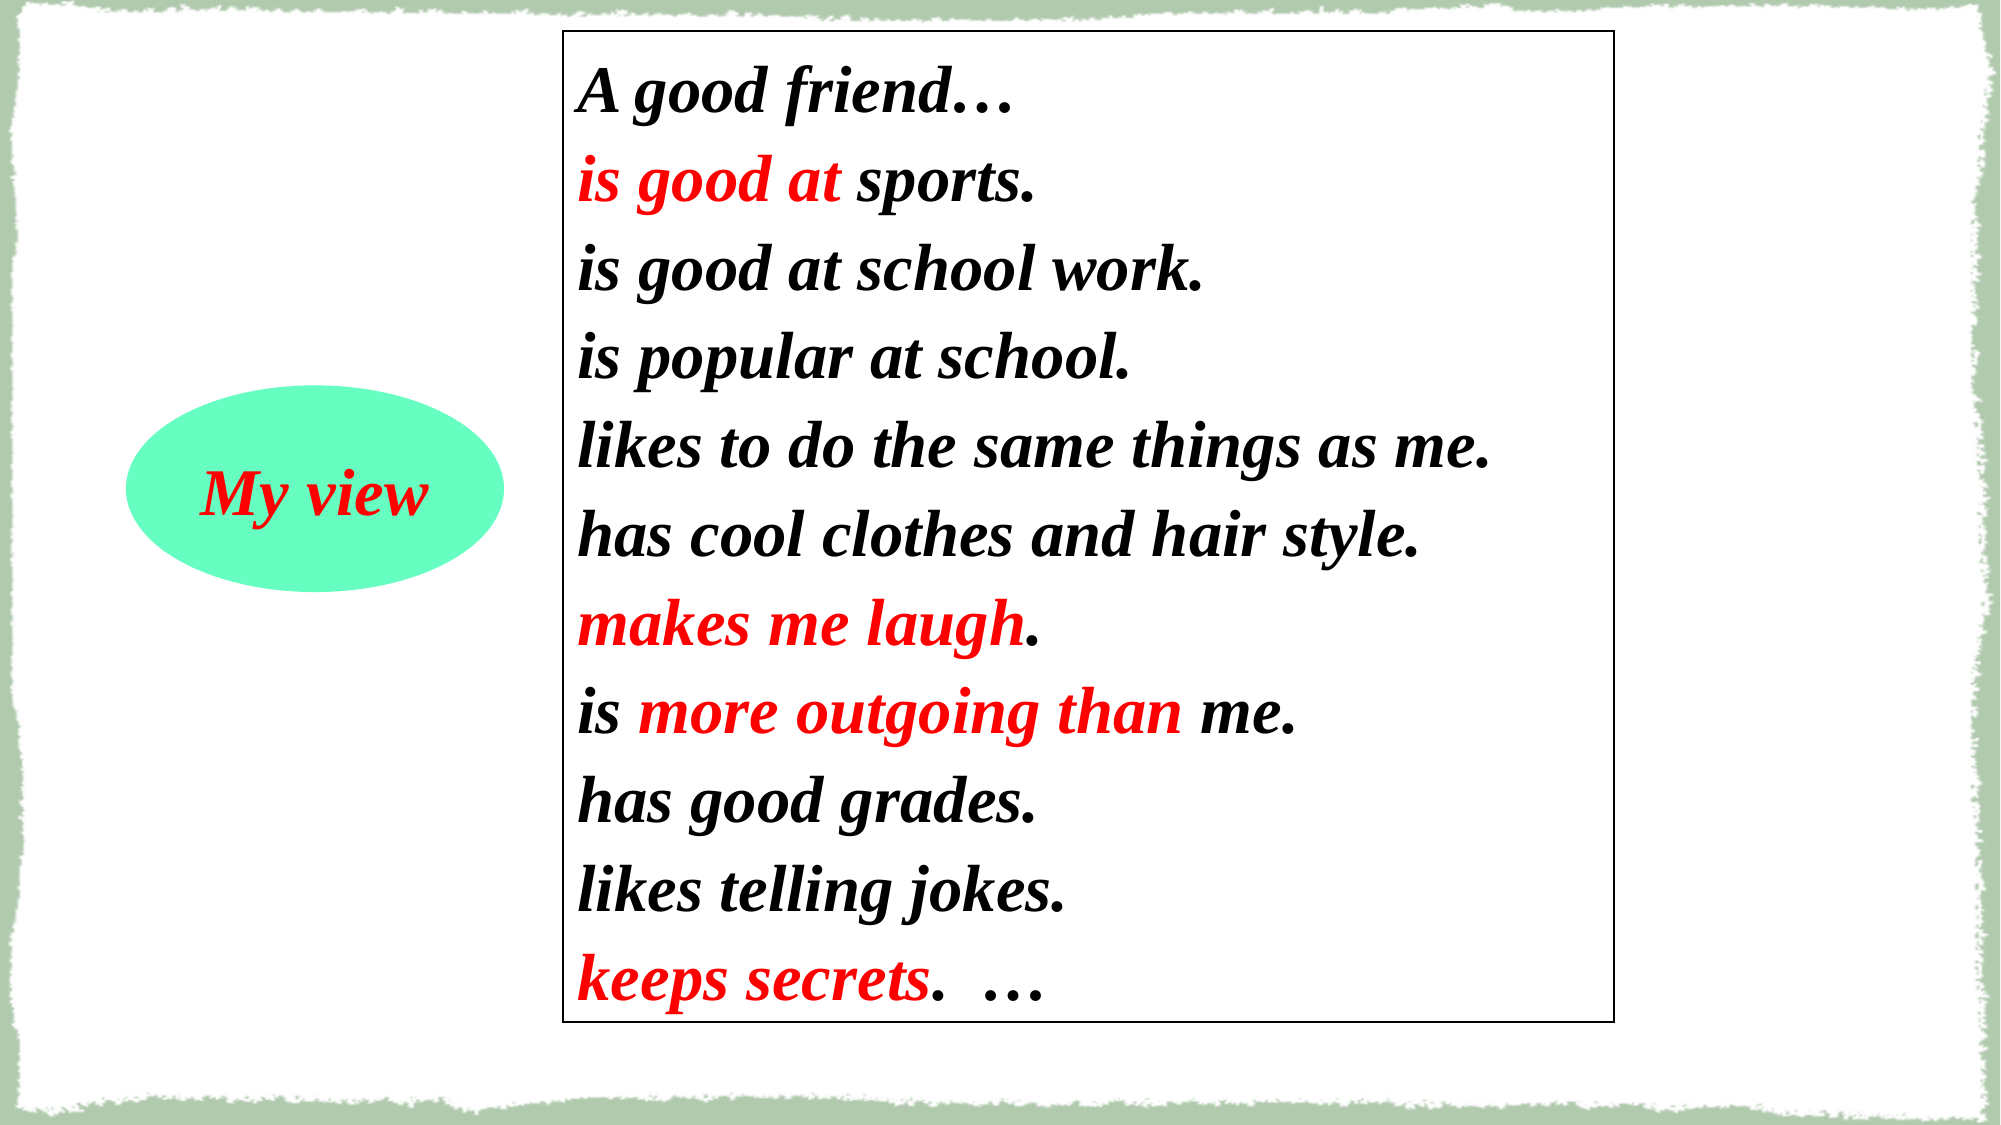

| A good friend… is good at sports. is good at school work. is popular at school. likes to do the same things as me. has cool clothes and hair style. makes me laugh. is more outgoing than me. has good grades. likes telling jokes. keeps secrets. … |
| --- |
My view